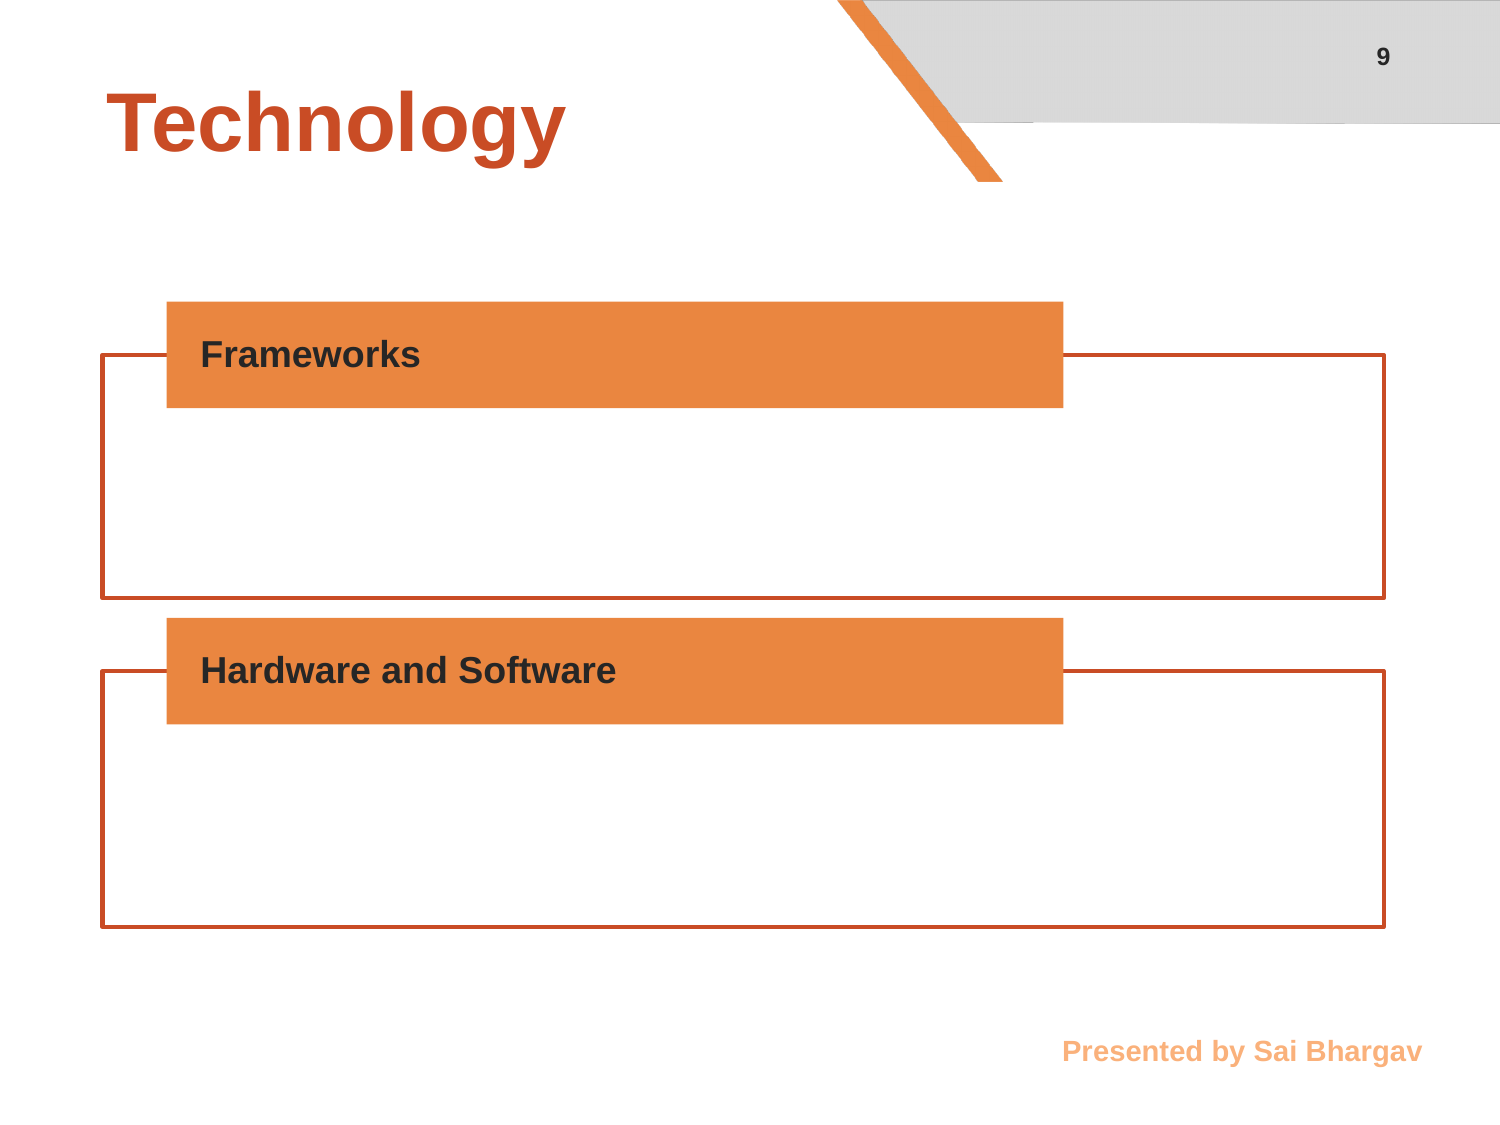

9
# Technology
Cocoa Touch Framework
AV Foundation Framework
Coredata Framework
Frameworks
Programming Language: Swift 4
Tool: Xcode
Hardware: MAC Desktop and iPhone
Hardware and Software
Presented by Sai Bhargav